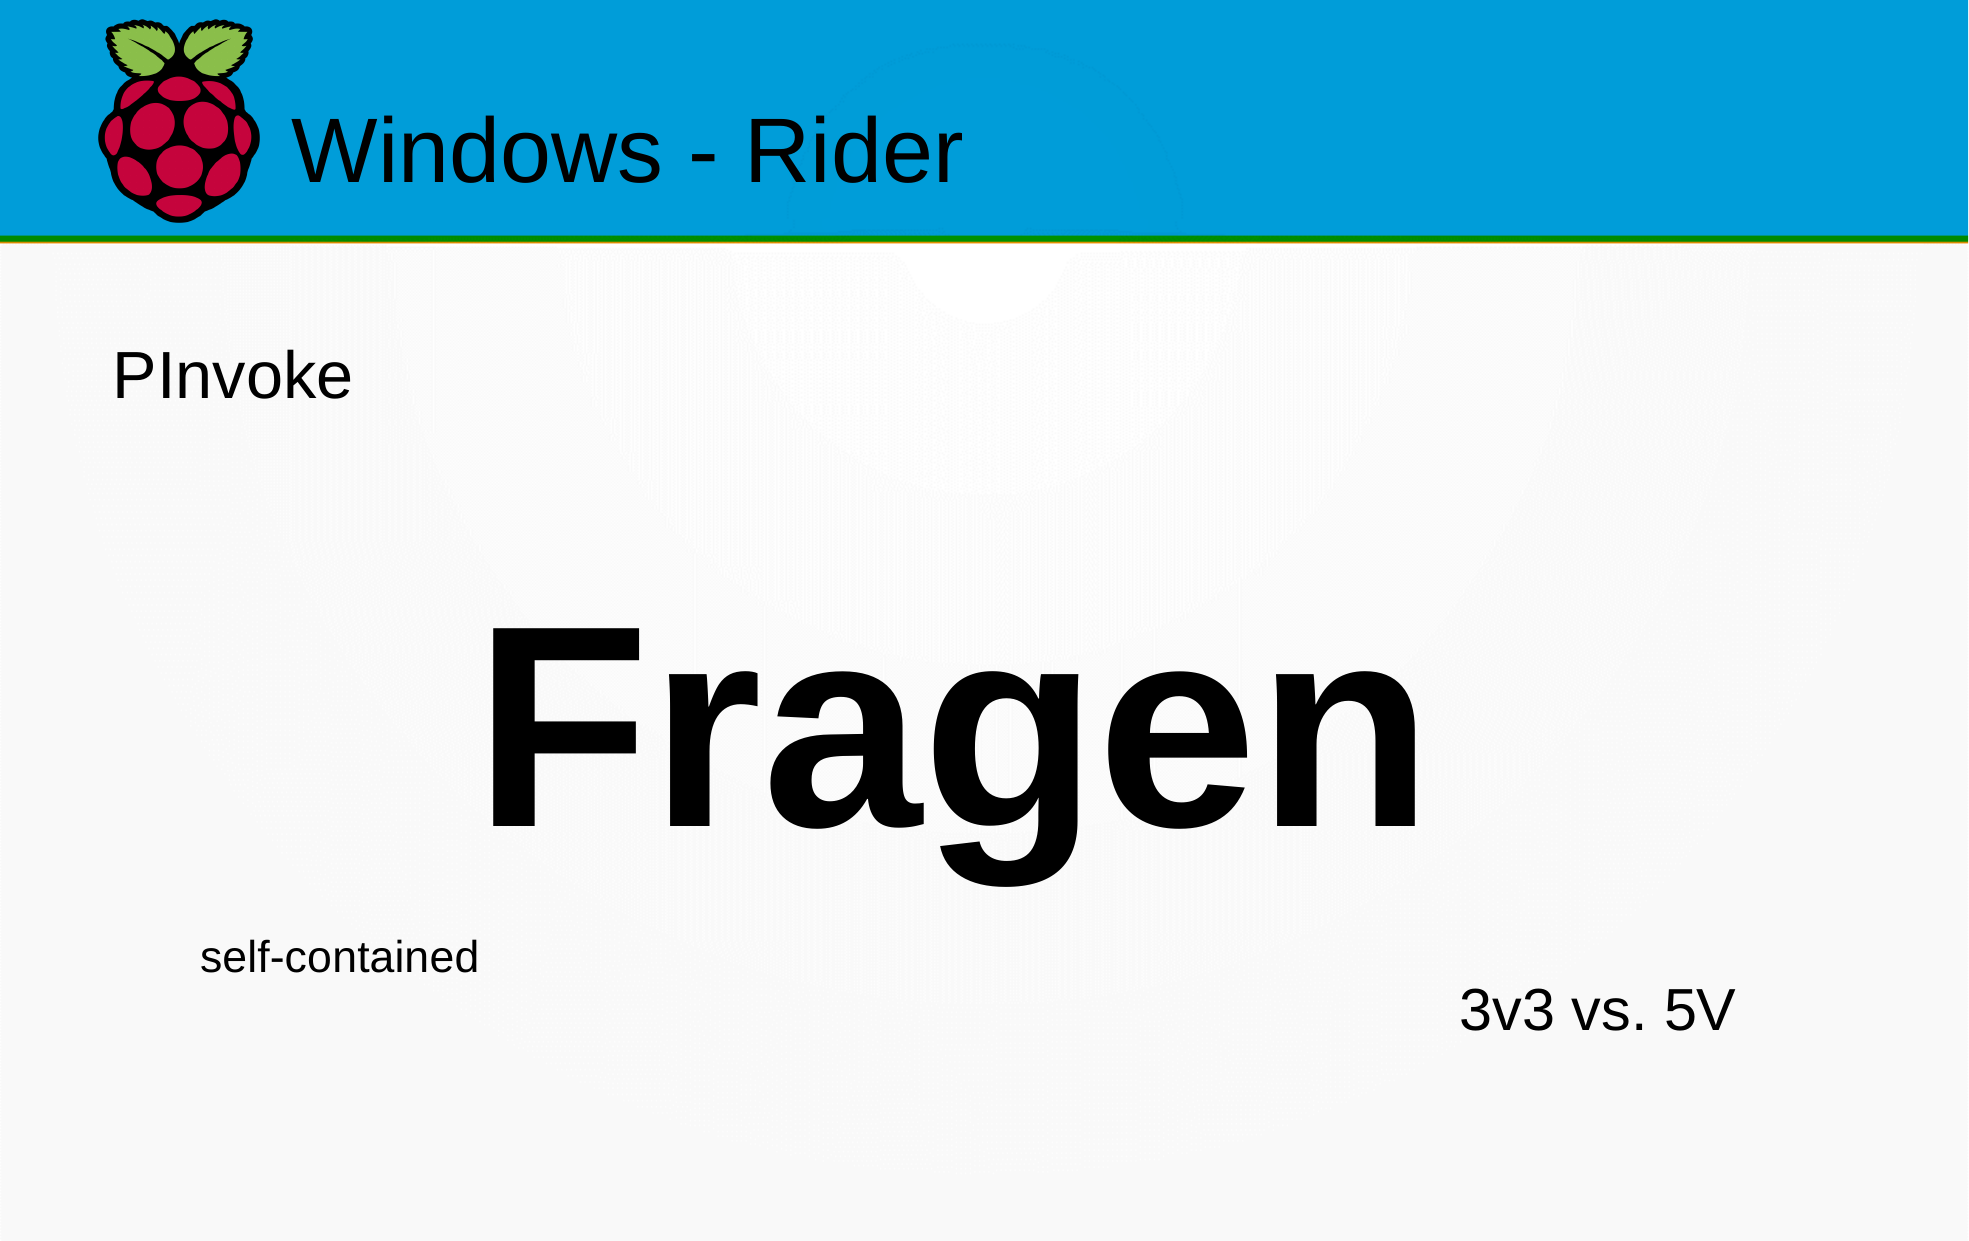

Windows - Rider
PInvoke
Fragen
self-contained
3v3 vs. 5V